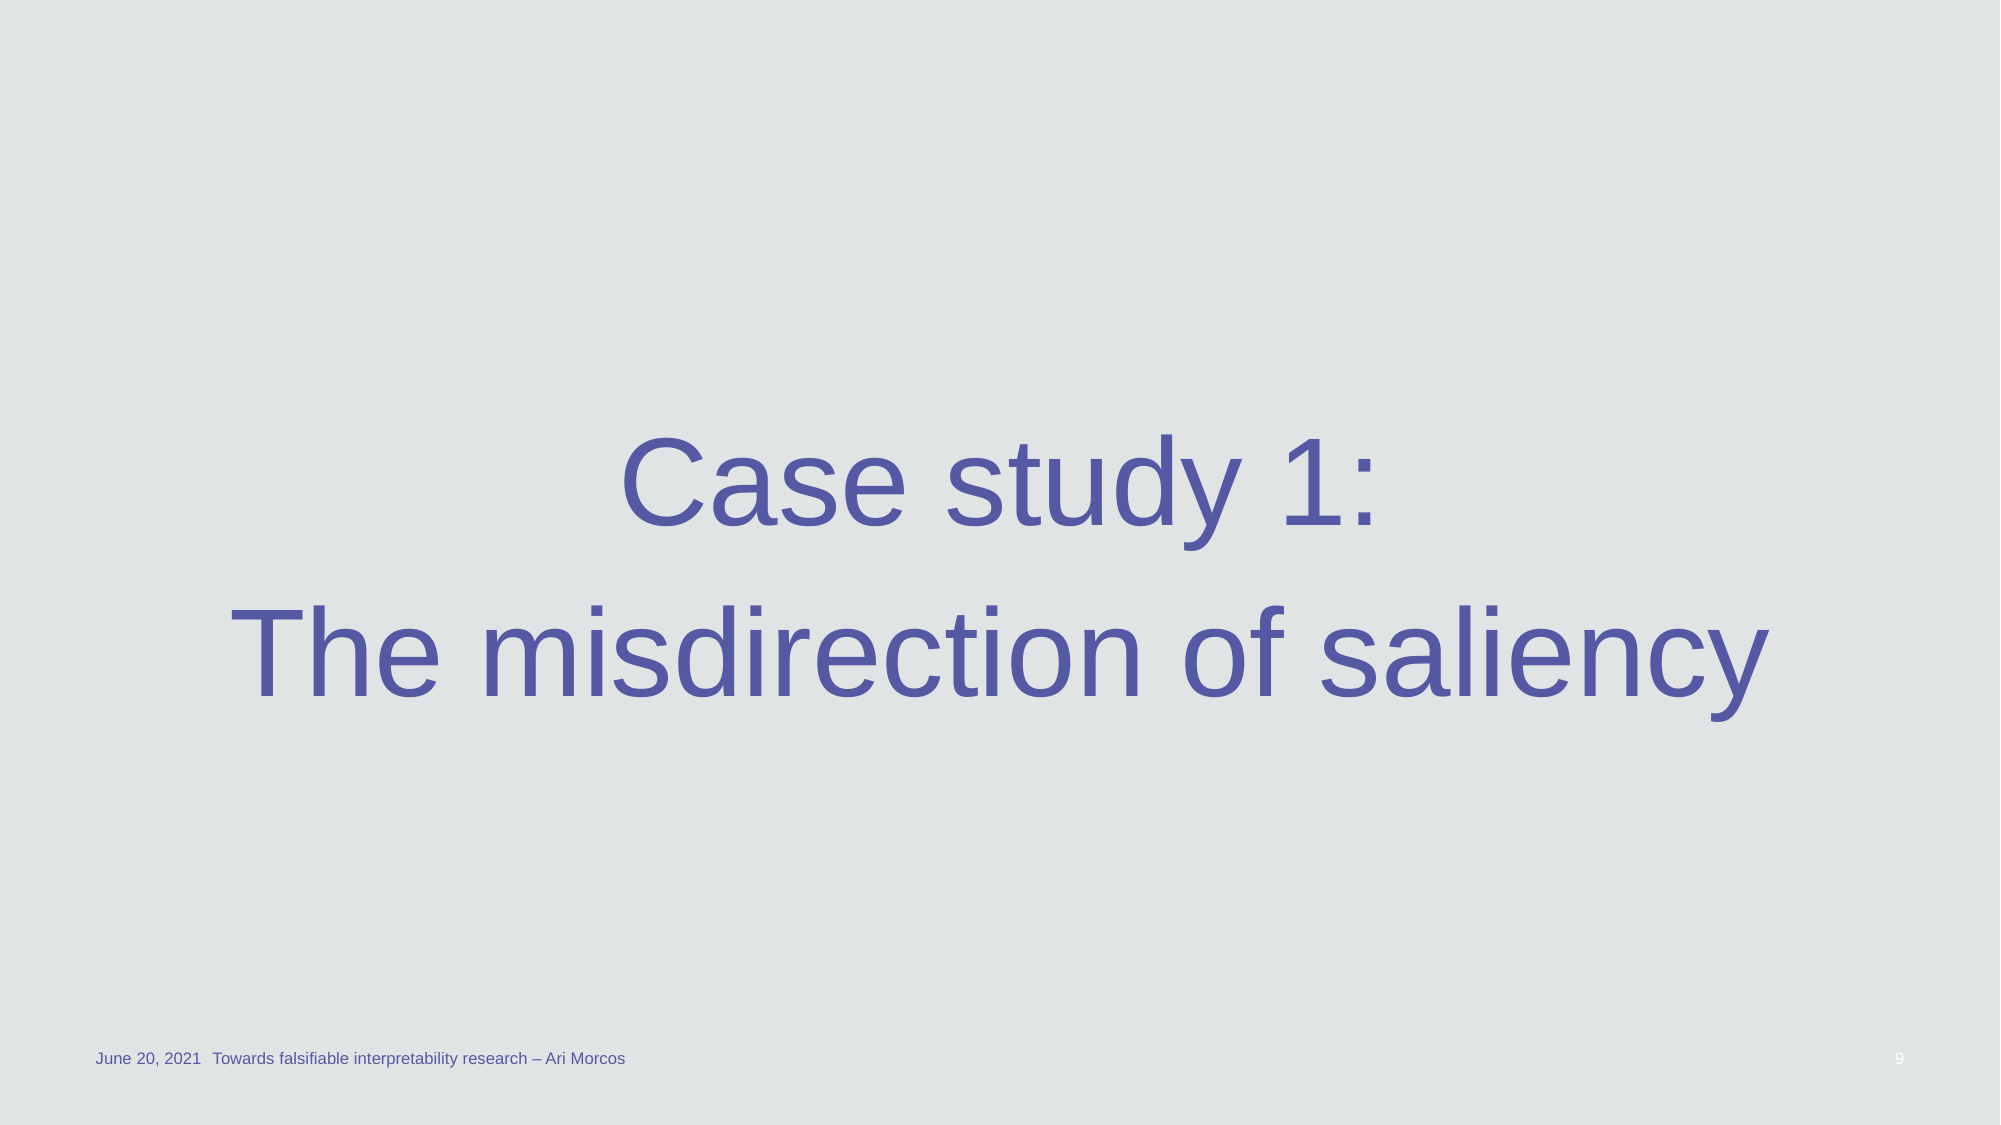

Case study 1:
The misdirection of saliency
June 20, 2021
Towards falsifiable interpretability research – Ari Morcos
9